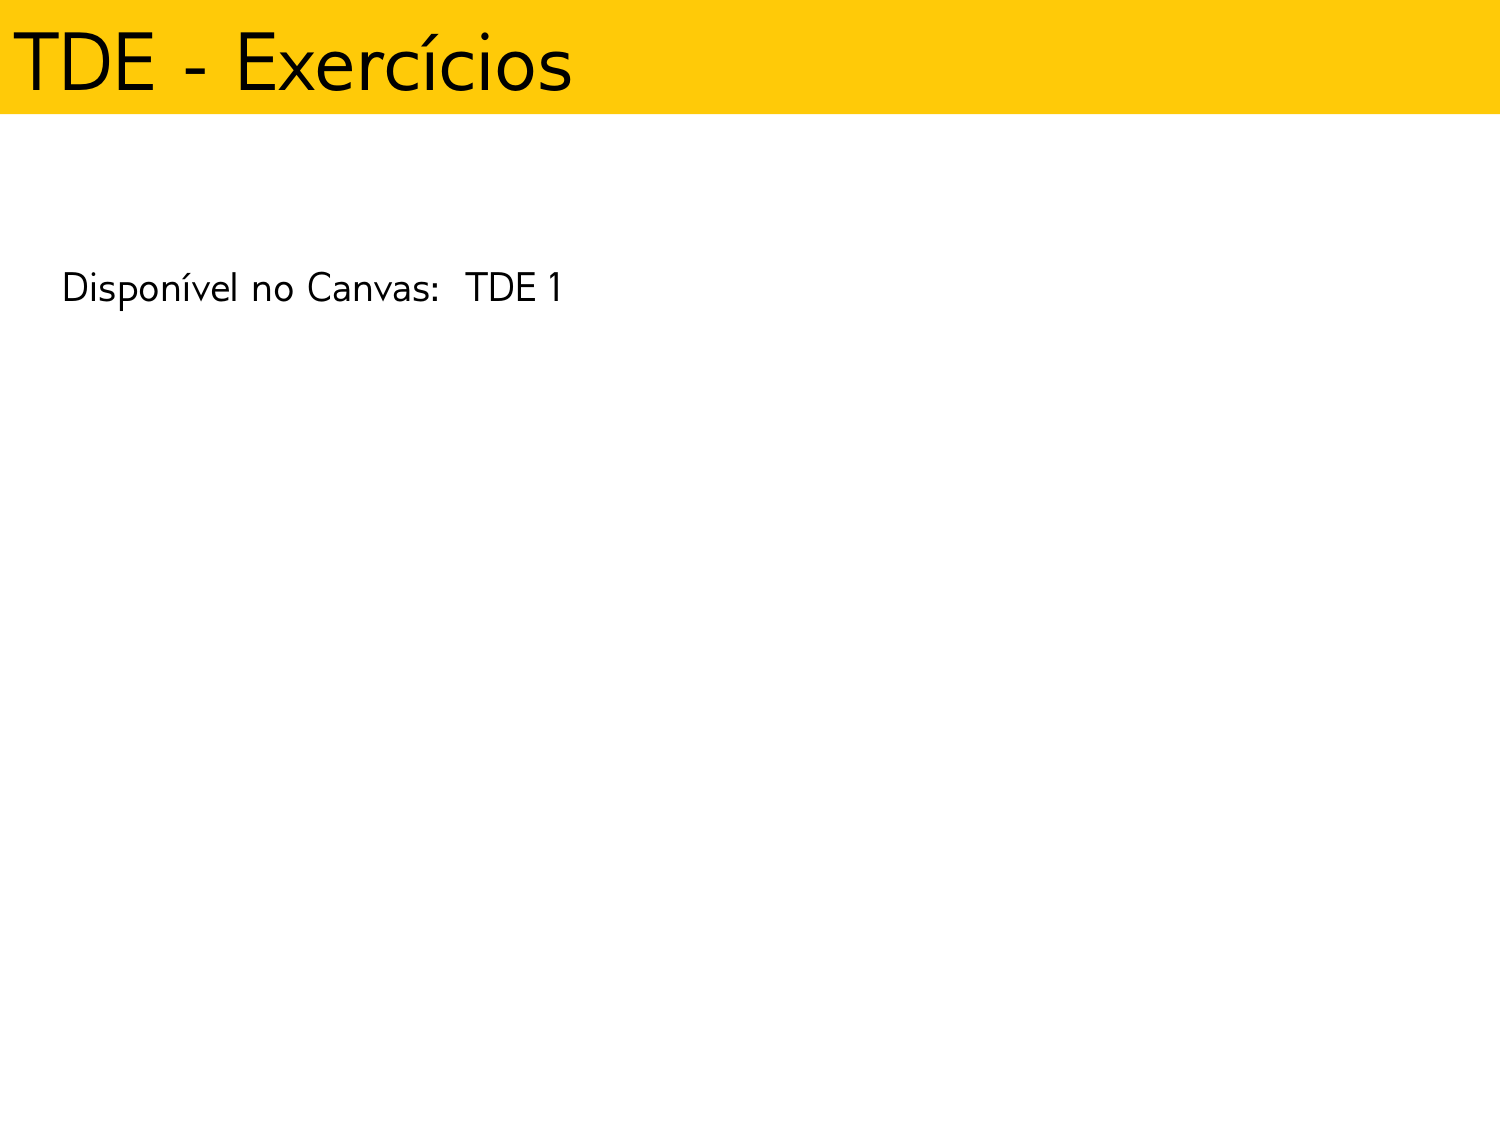

TDE - Exercícios
Disponível no Canvas:  TDE 1